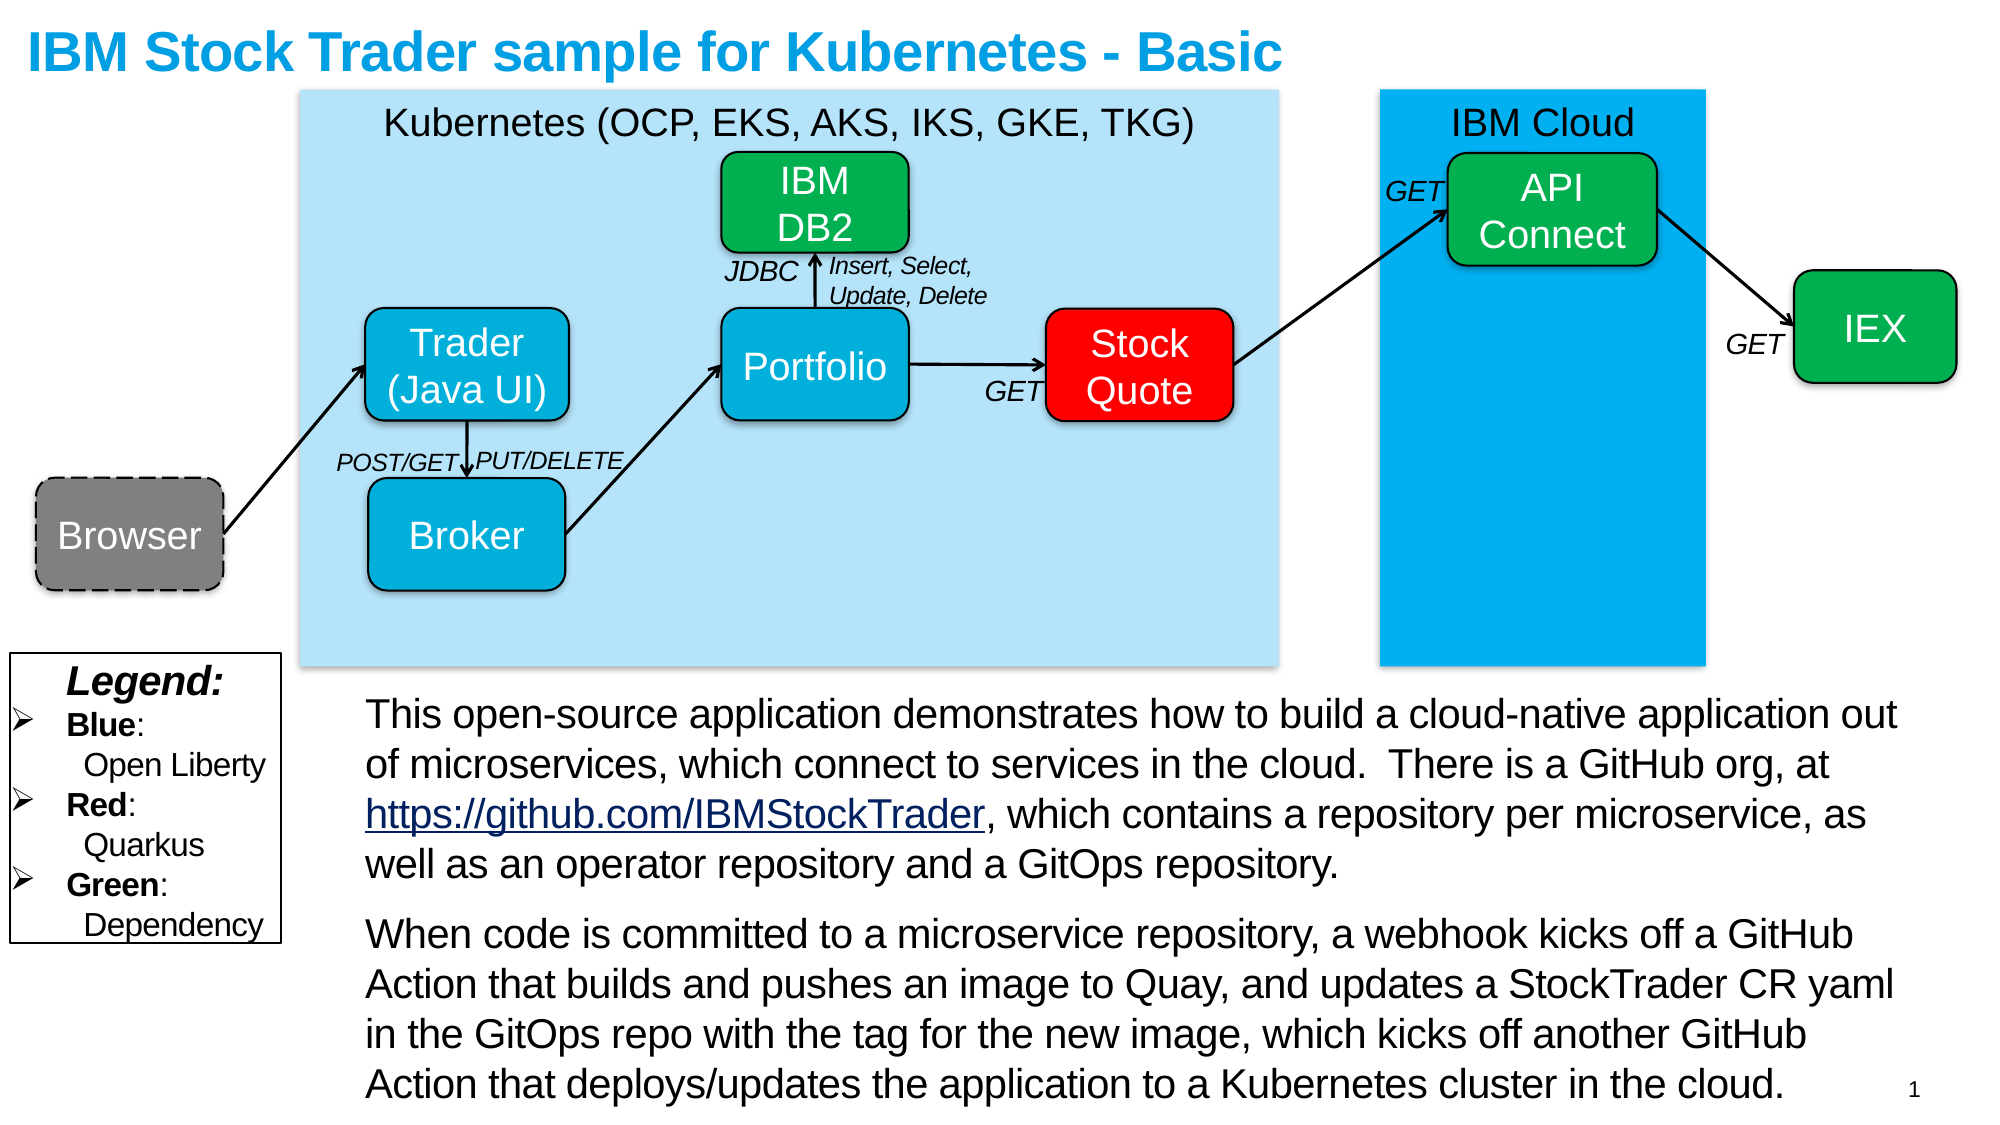

# IBM Stock Trader sample for Kubernetes - Basic
IBM Cloud
Kubernetes (OCP, EKS, AKS, IKS, GKE, TKG)
IBM
DB2
API Connect
GET
Insert, Select,
Update, Delete
JDBC
IEX
Portfolio
Trader (Java UI)
Stock Quote
GET
GET
PUT/DELETE
POST/GET
Browser
Broker
Legend:
Blue:
  Open Liberty
Red:
  Quarkus
Green:
  Dependency
This open-source application demonstrates how to build a cloud-native application out of microservices, which connect to services in the cloud.  There is a GitHub org, at https://github.com/IBMStockTrader, which contains a repository per microservice, as well as an operator repository and a GitOps repository.

When code is committed to a microservice repository, a webhook kicks off a GitHub Action that builds and pushes an image to Quay, and updates a StockTrader CR yaml in the GitOps repo with the tag for the new image, which kicks off another GitHub Action that deploys/updates the application to a Kubernetes cluster in the cloud.